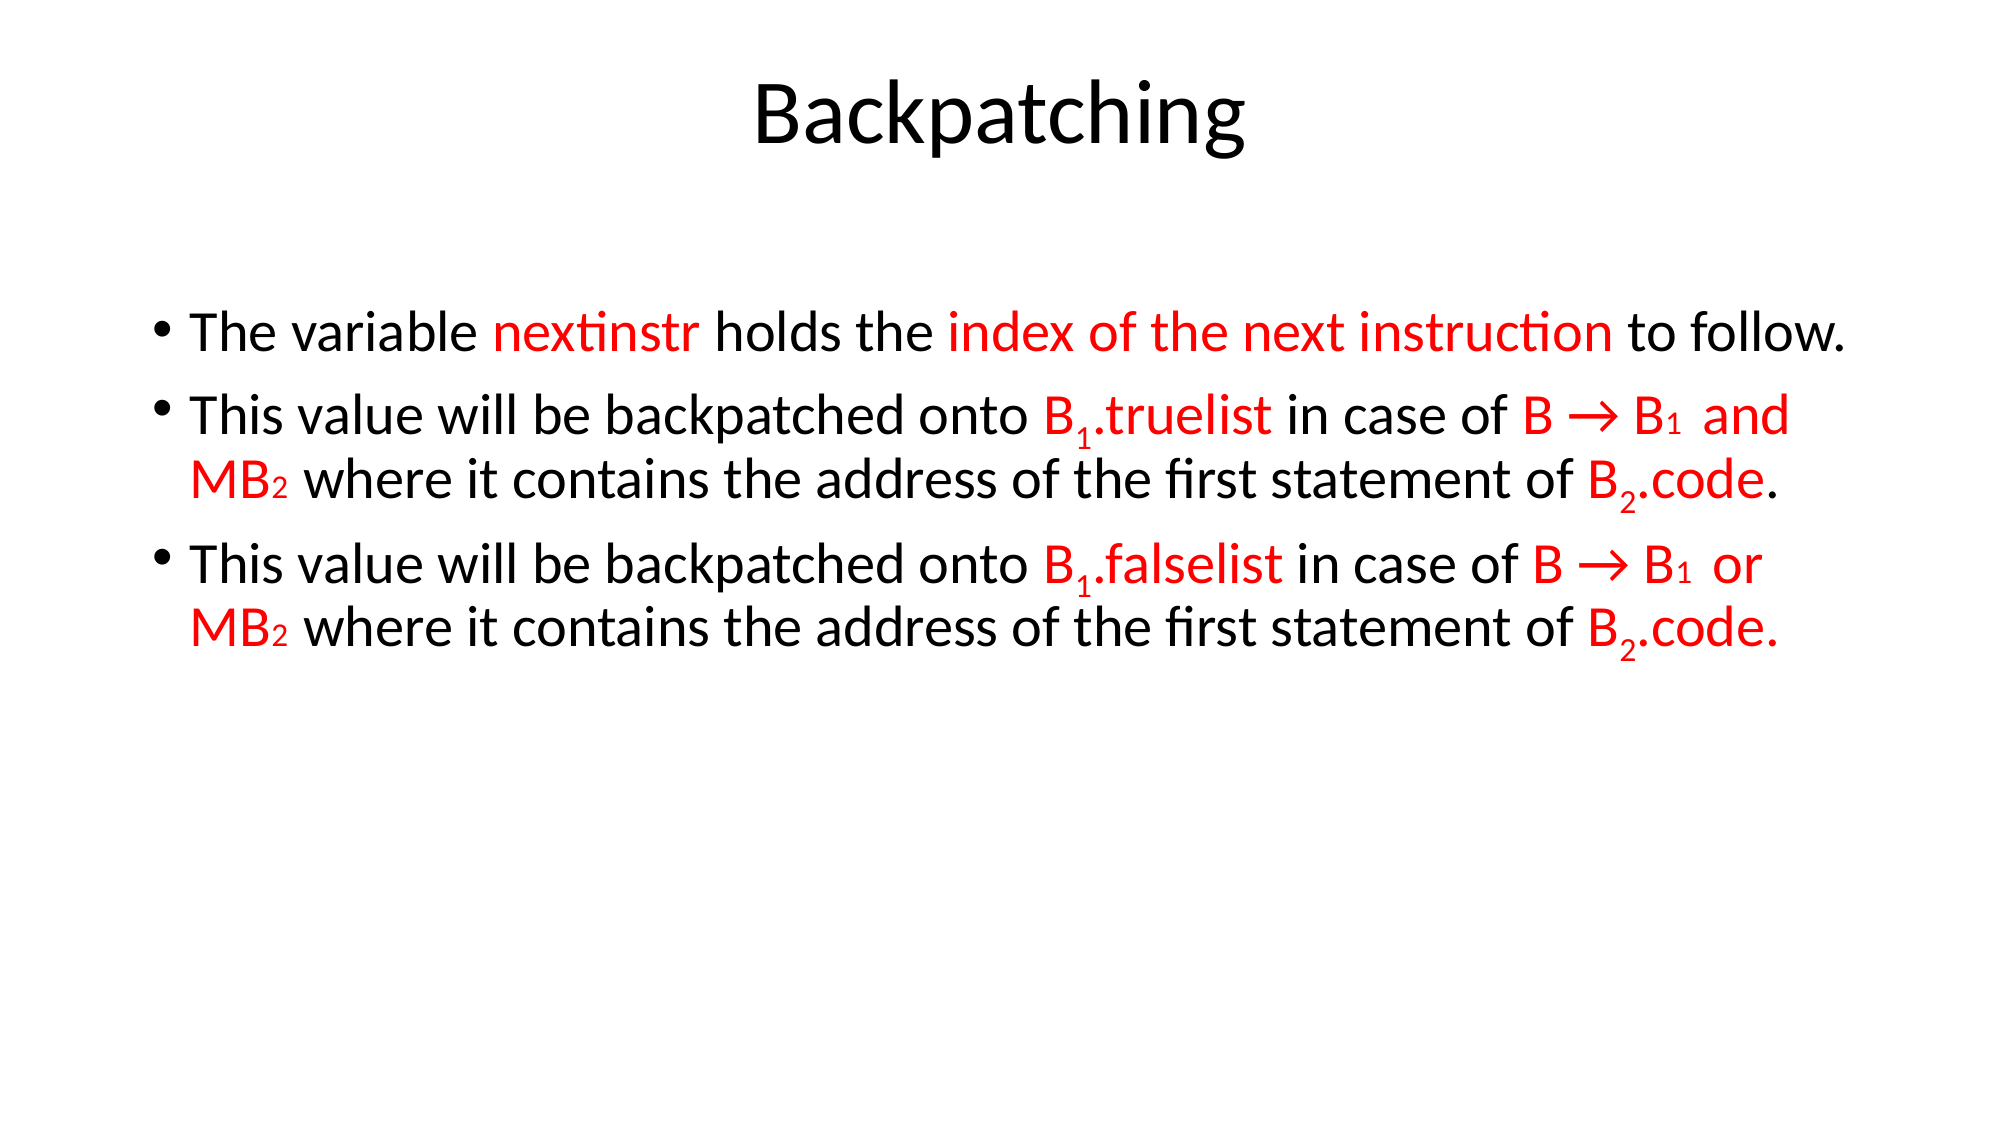

# Backpatching
The variable nextinstr holds the index of the next instruction to follow.
This value will be backpatched onto B1.truelist in case of B → B1  and MB2  where it contains the address of the first statement of B2.code.
This value will be backpatched onto B1.falselist in case of B → B1  or MB2  where it contains the address of the first statement of B2.code.